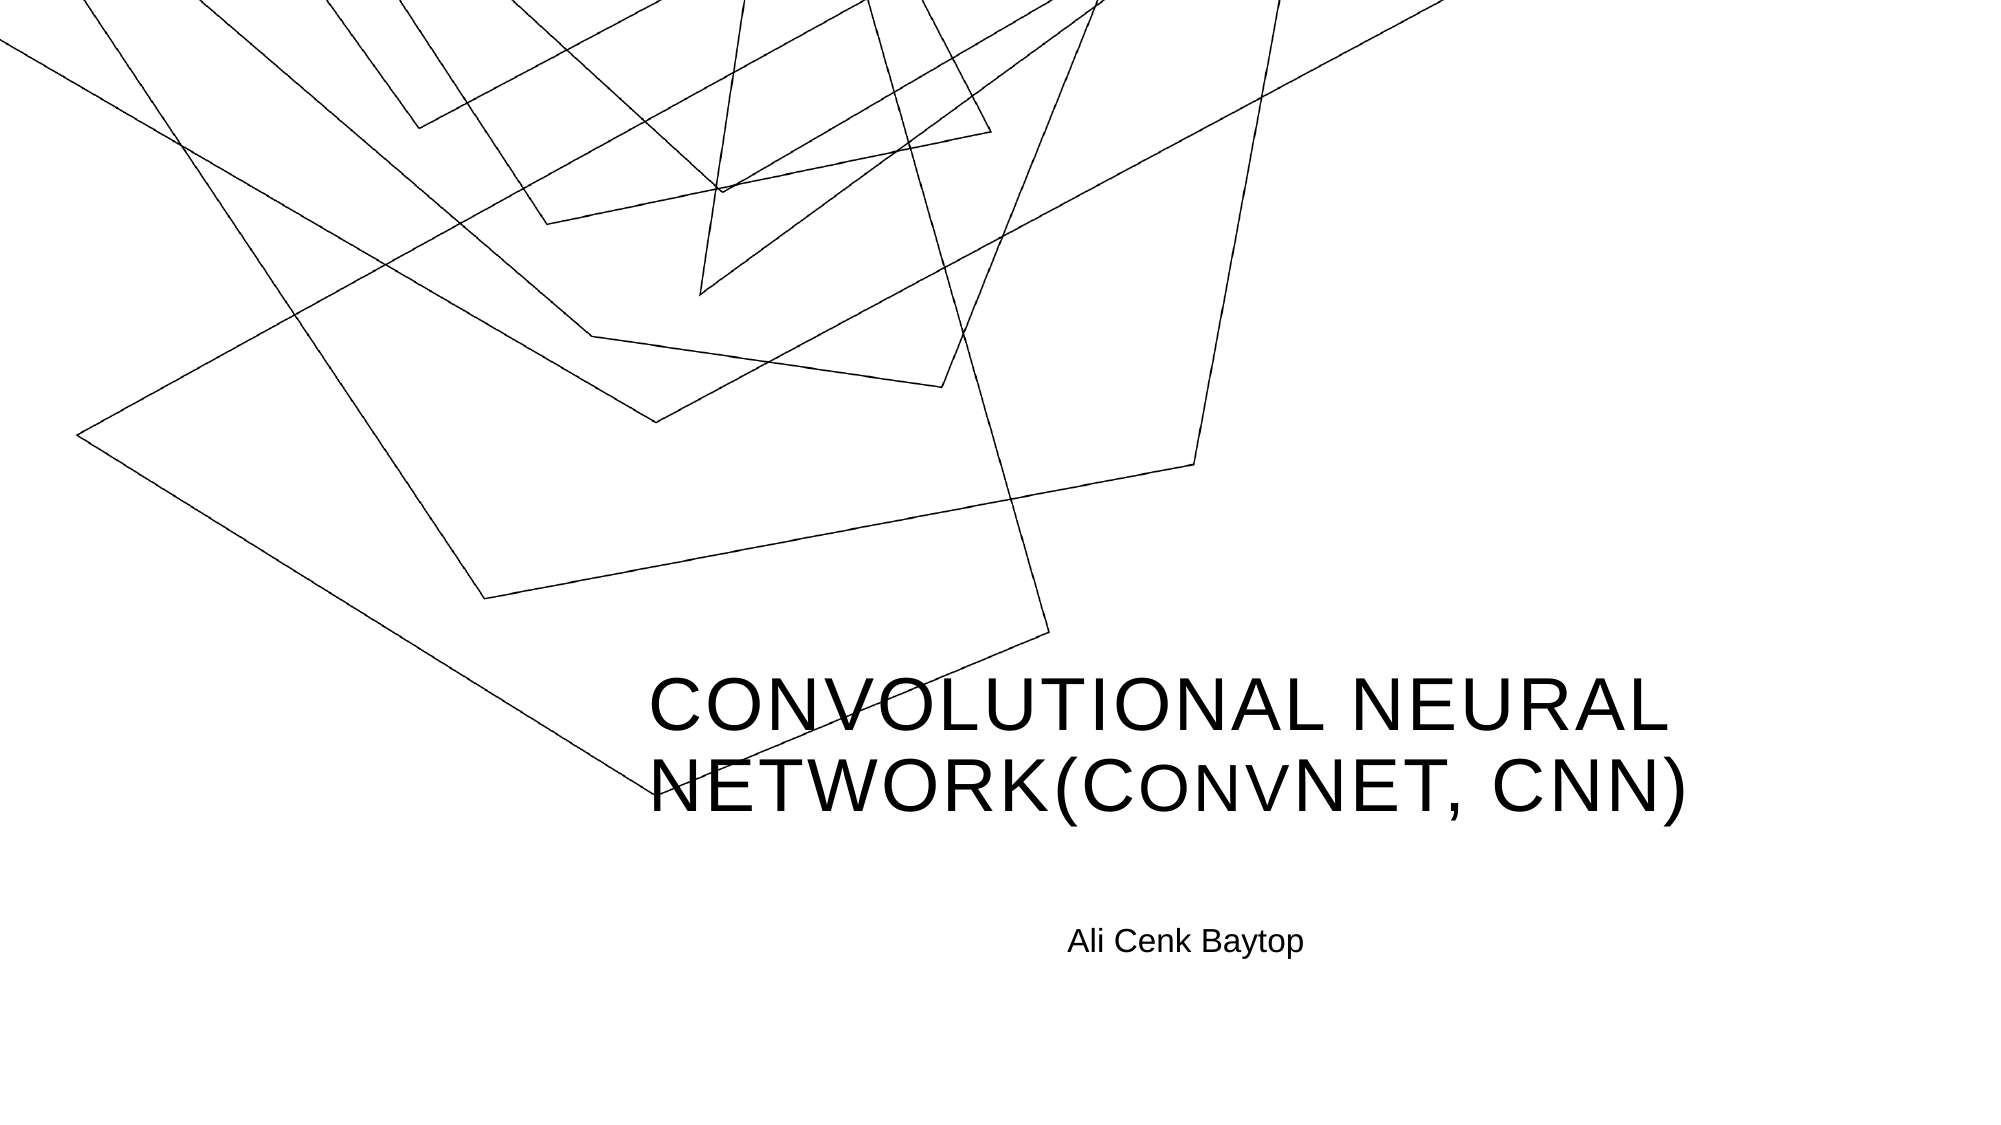

# Convolutional neural network(Convnet, cnn)

Ali Cenk Baytop